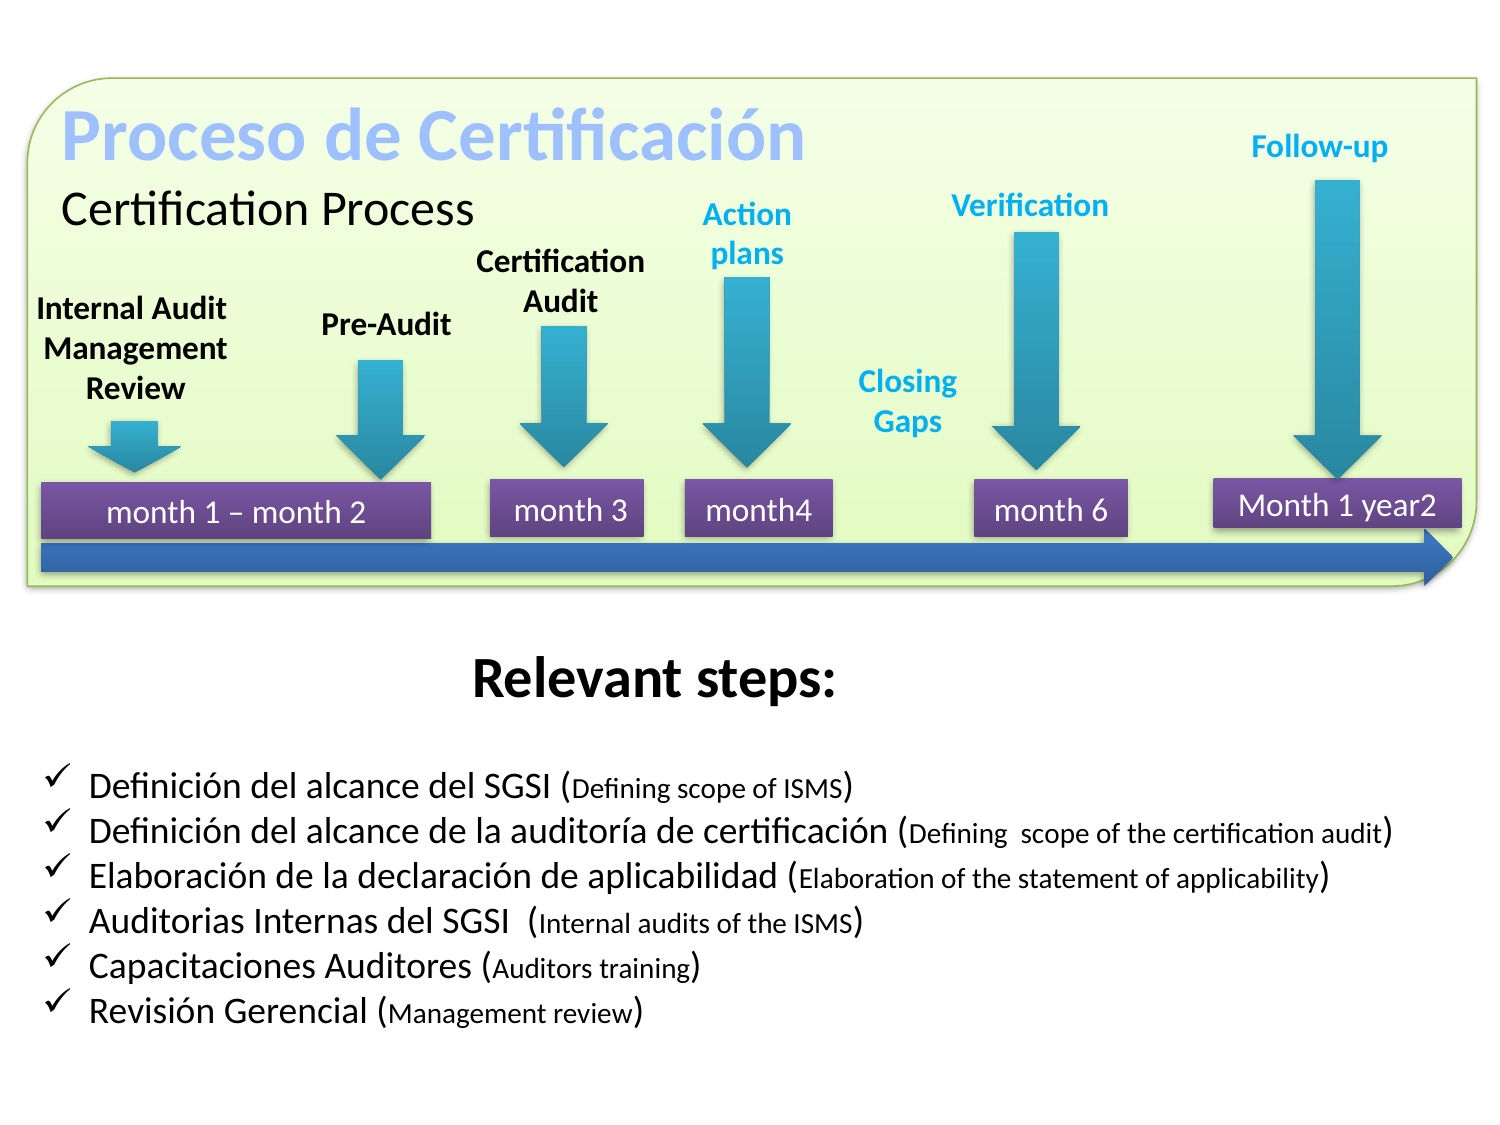

Verification

Certification
Audit

Internal Audit
Management Review
Pre-Audit

Month 1 year2
 month 3
month4
month 6

Proceso de Certificación
Certification Process
Follow-up
Action plans
Closing Gaps
month 1 – month 2
Relevant steps:
Definición del alcance del SGSI (Defining scope of ISMS)
Definición del alcance de la auditoría de certificación (Defining  scope of the certification audit)
Elaboración de la declaración de aplicabilidad (Elaboration of the statement of applicability)
Auditorias Internas del SGSI  (Internal audits of the ISMS)
Capacitaciones Auditores (Auditors training)
Revisión Gerencial (Management review)